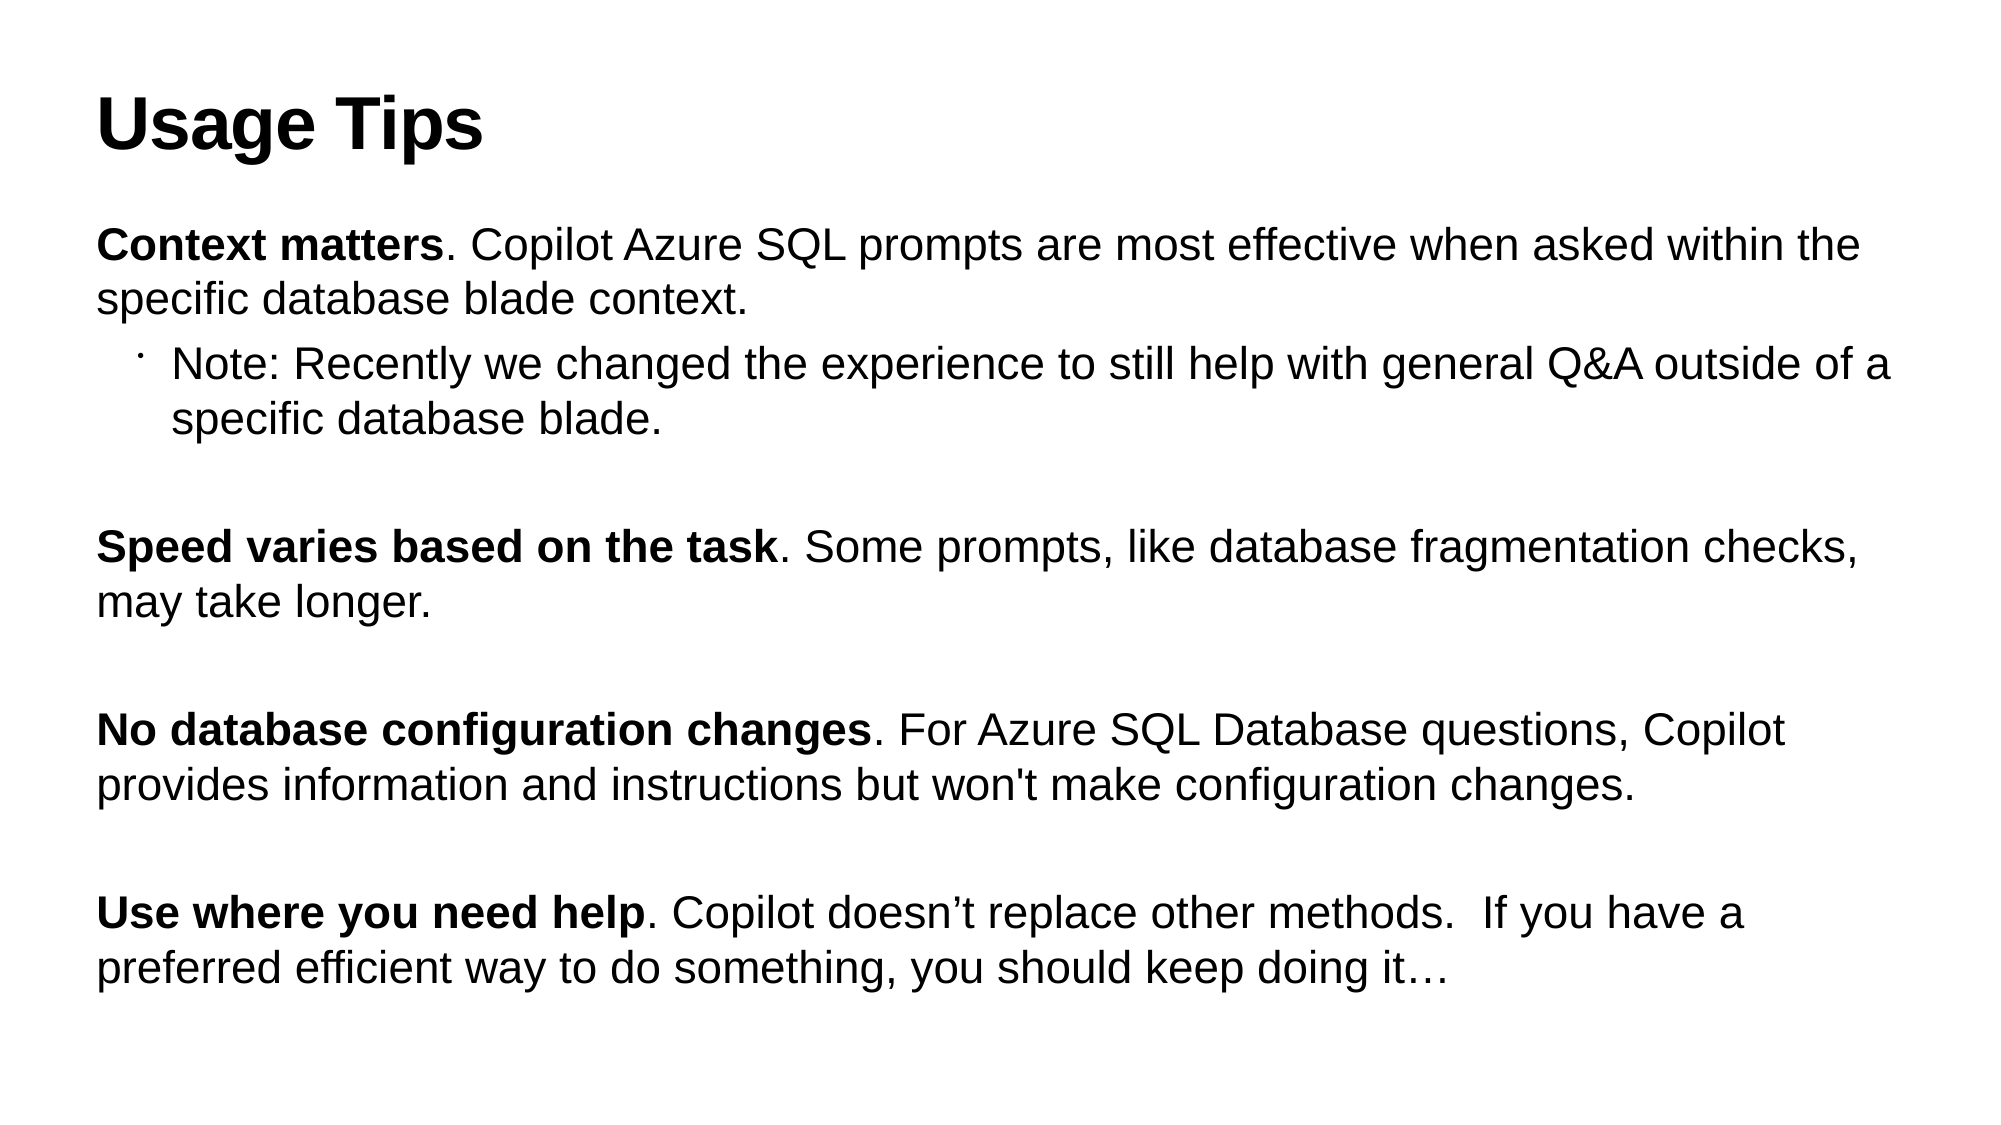

# Usage Tips
Context matters. Copilot Azure SQL prompts are most effective when asked within the specific database blade context.
Note: Recently we changed the experience to still help with general Q&A outside of a specific database blade.

Speed varies based on the task. Some prompts, like database fragmentation checks, may take longer.

No database configuration changes. For Azure SQL Database questions, Copilot provides information and instructions but won't make configuration changes.

Use where you need help. Copilot doesn’t replace other methods.  If you have a preferred efficient way to do something, you should keep doing it…